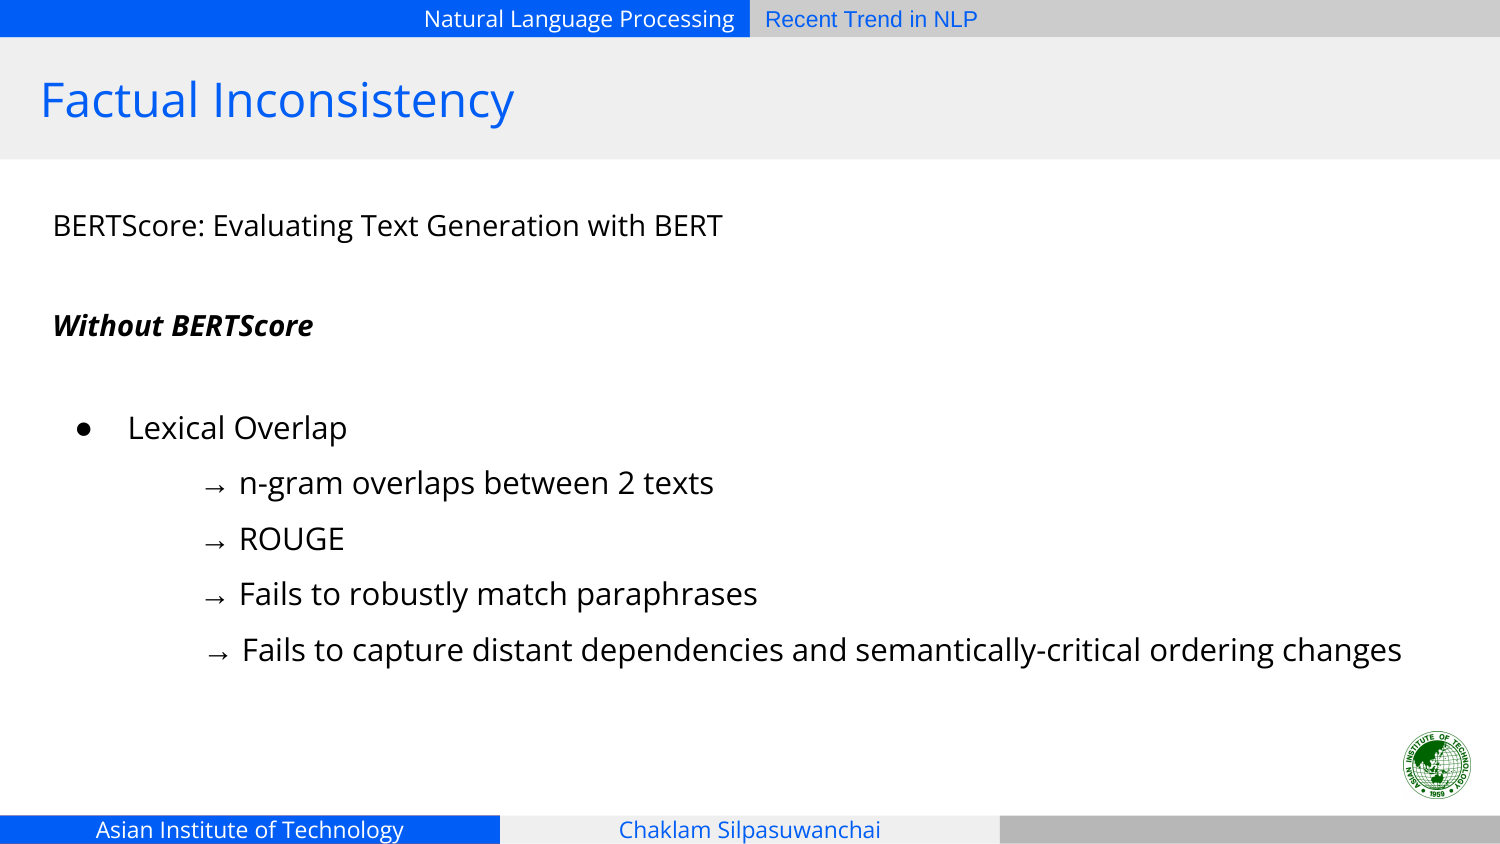

# Factual Inconsistency
BERTScore: Evaluating Text Generation with BERT

Without BERTScore

Lexical Overlap
         → n-gram overlaps between 2 texts
         → ROUGE
         → Fails to robustly match paraphrases
→ Fails to capture distant dependencies and semantically-critical ordering changes